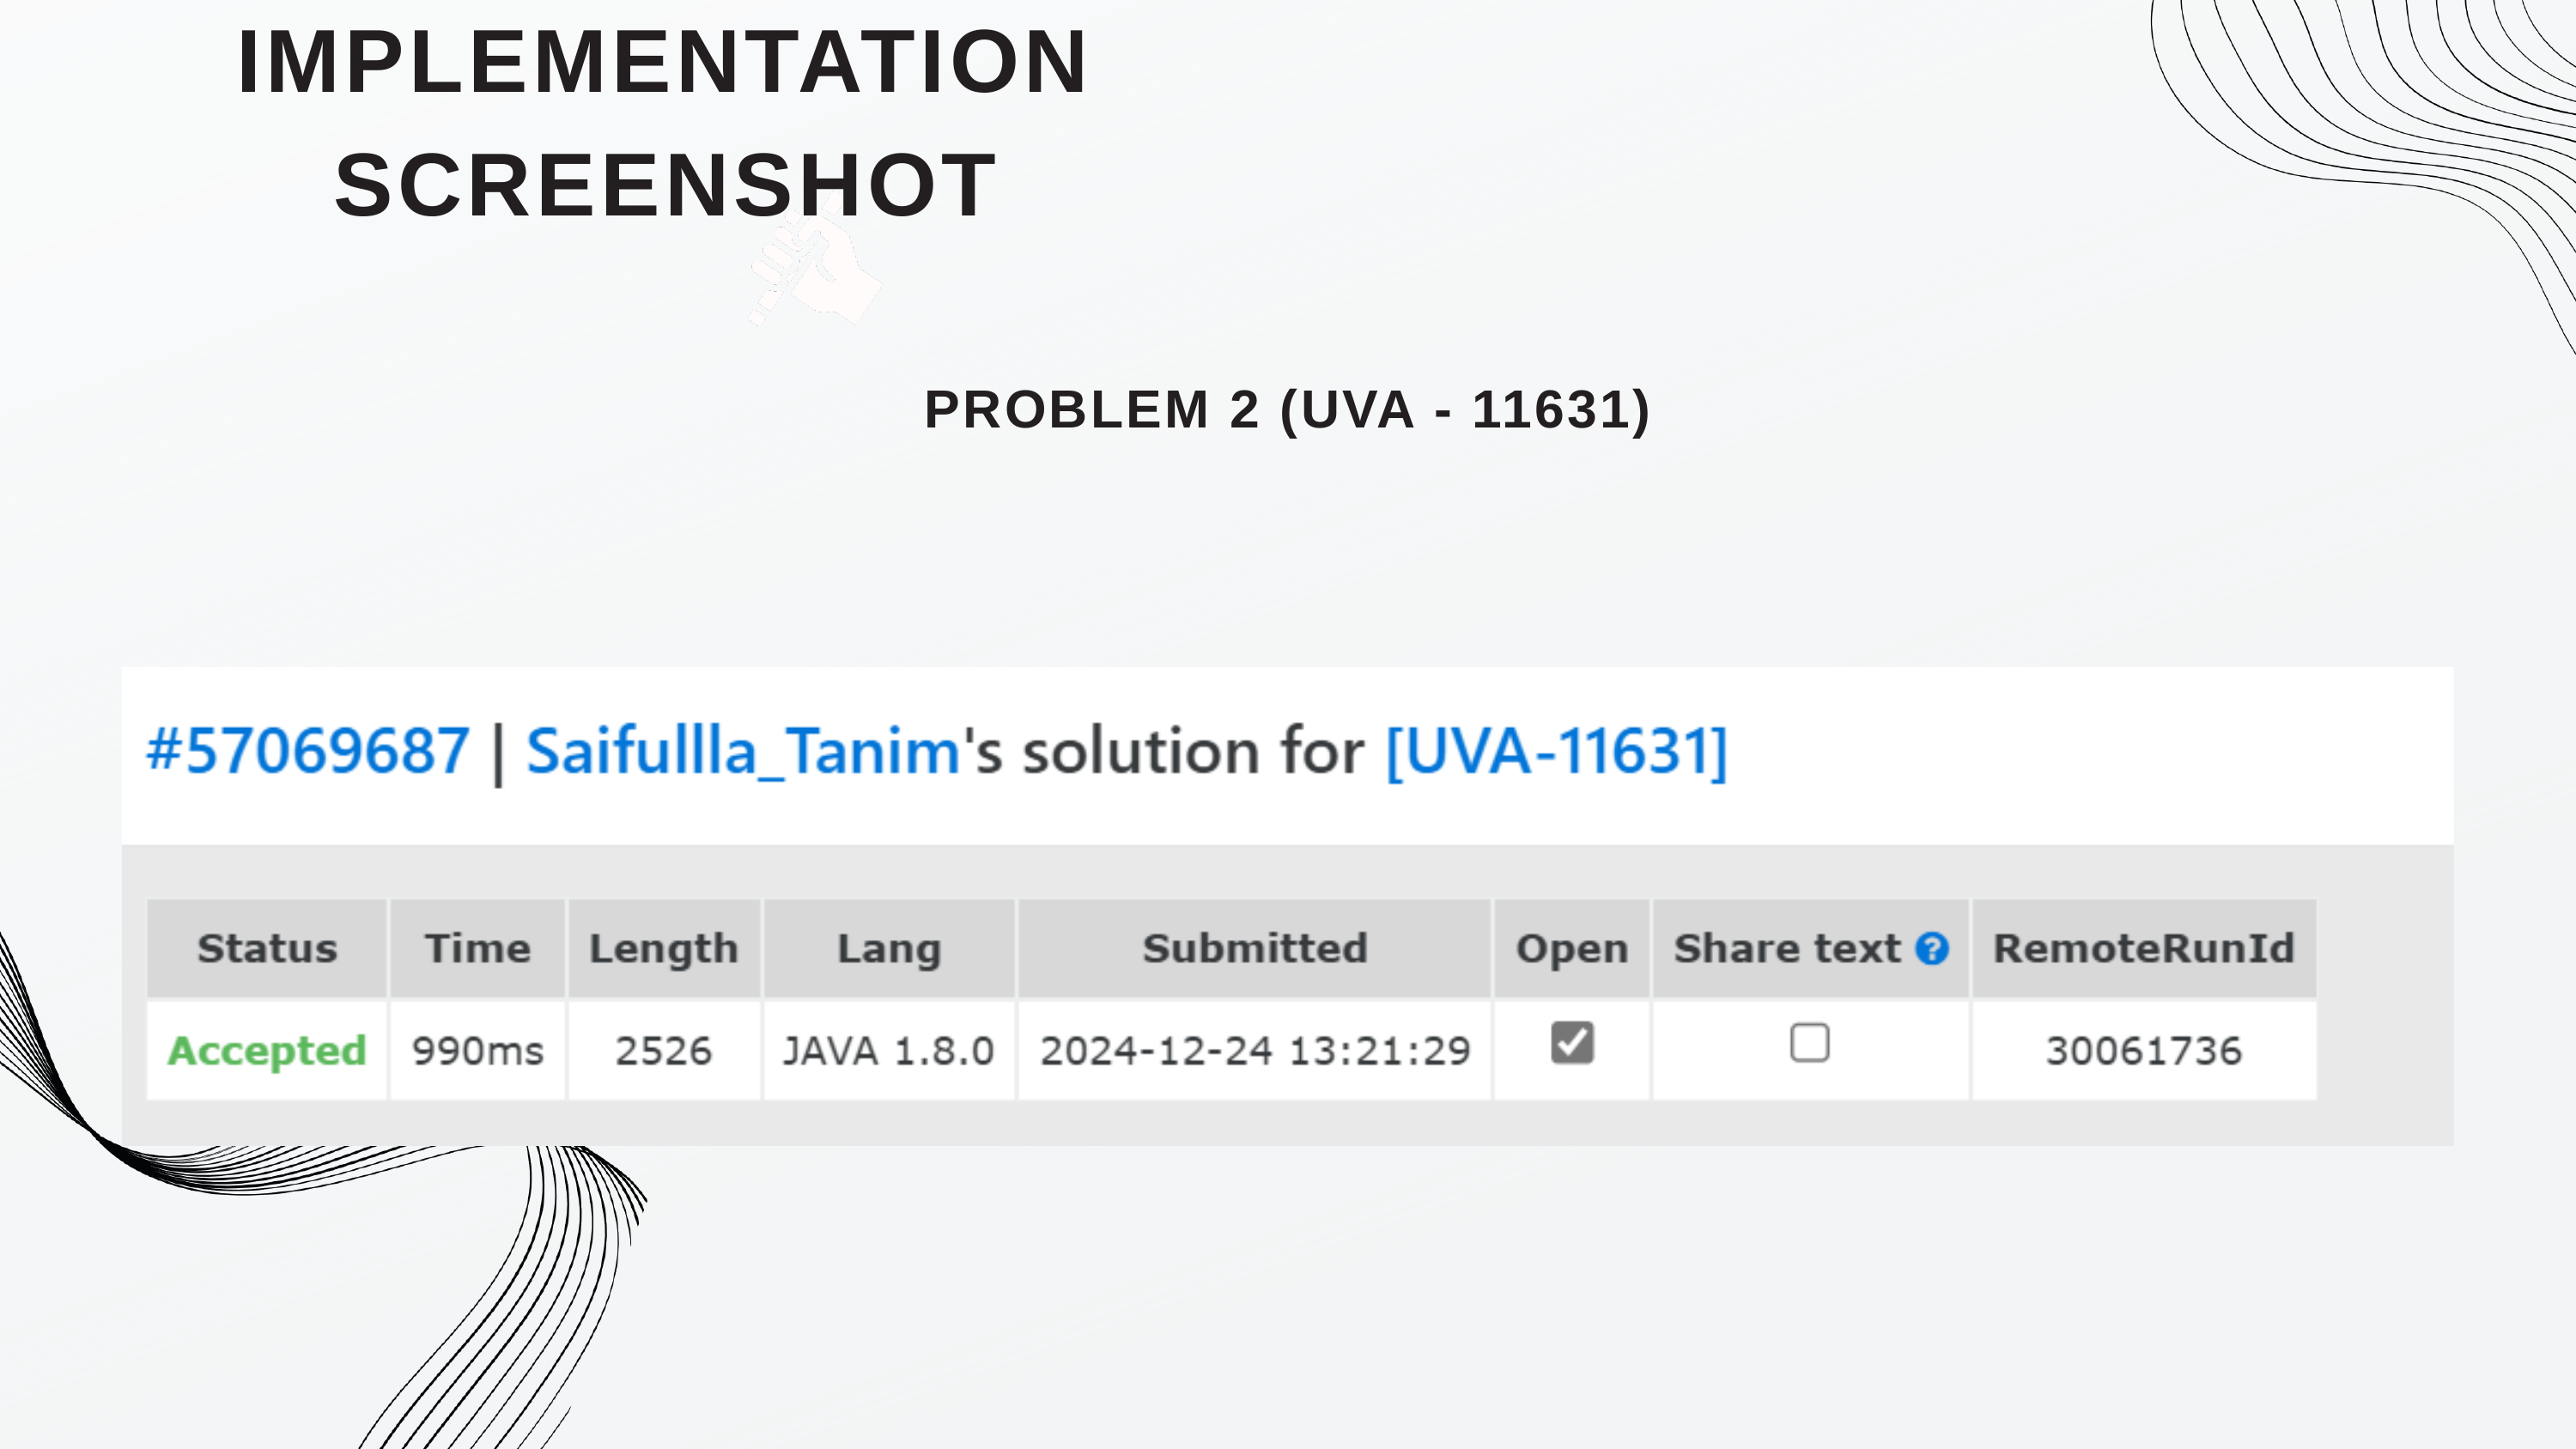

IMPLEMENTATION SCREENSHOT

PROBLEM 2 (UVA - 11631)